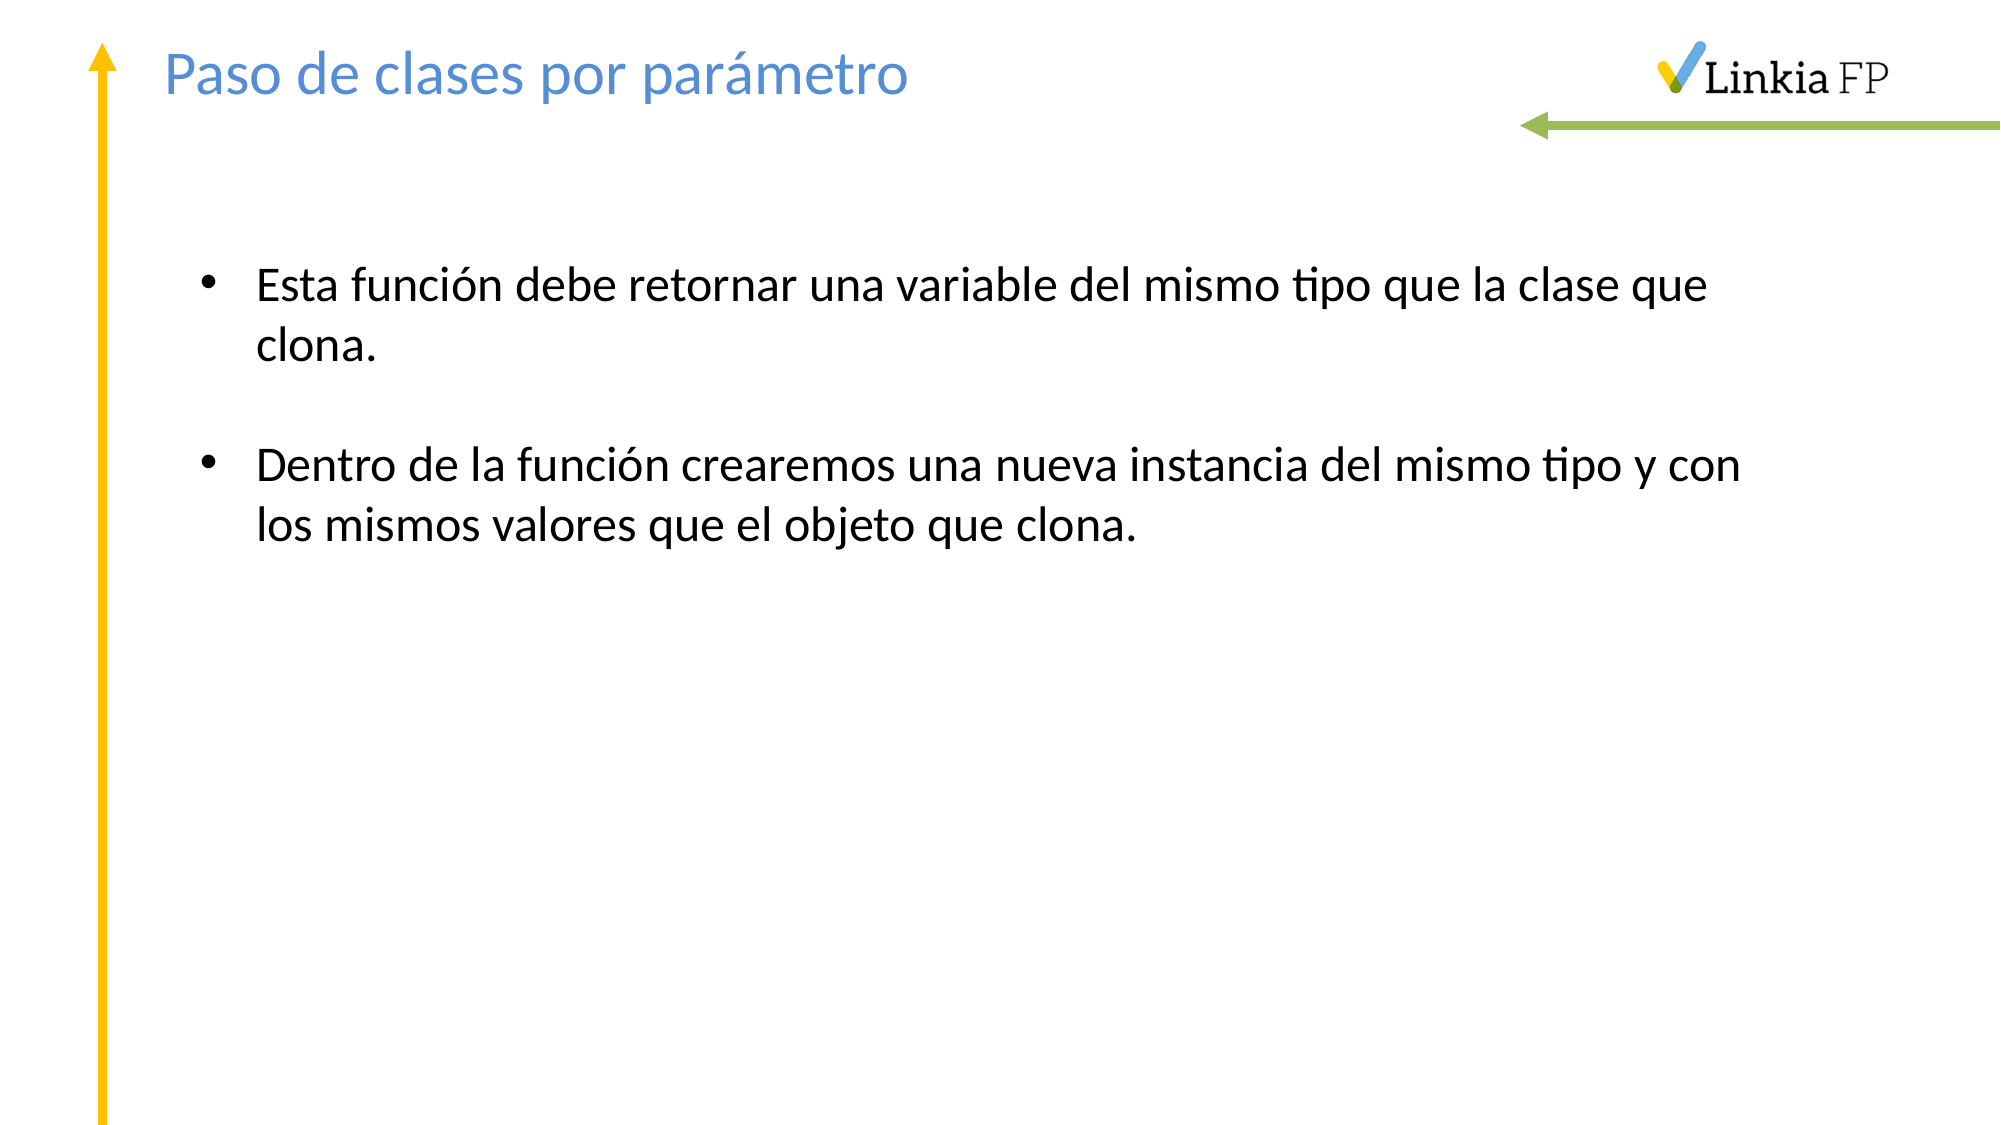

# Paso de clases por parámetro

Esta función debe retornar una variable del mismo tipo que la clase que clona.

Dentro de la función crearemos una nueva instancia del mismo tipo y con los mismos valores que el objeto que clona.